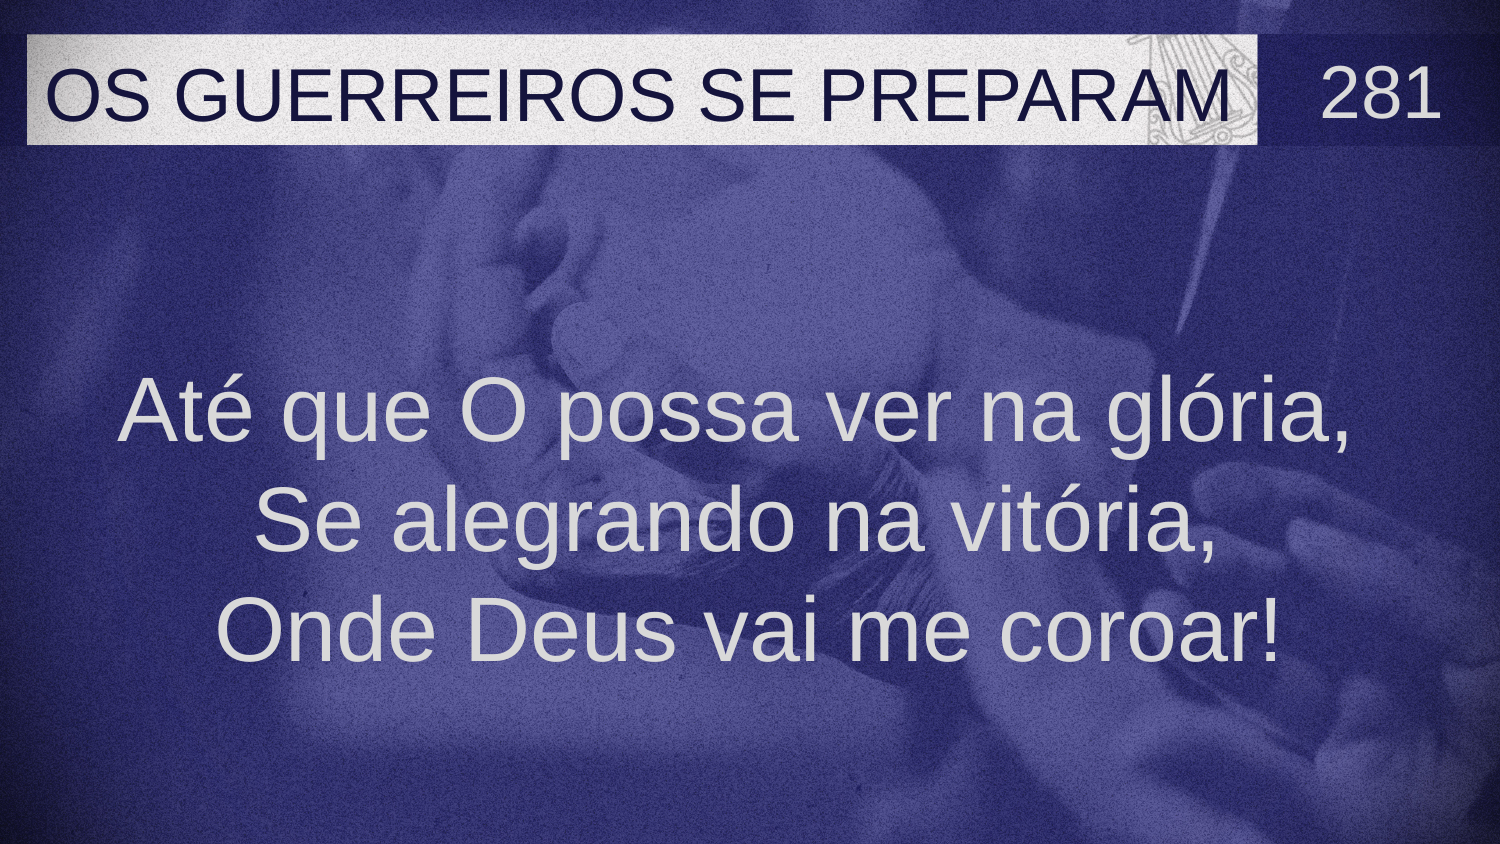

# OS GUERREIROS SE PREPARAM
281
Até que O possa ver na glória,
Se alegrando na vitória,
Onde Deus vai me coroar!